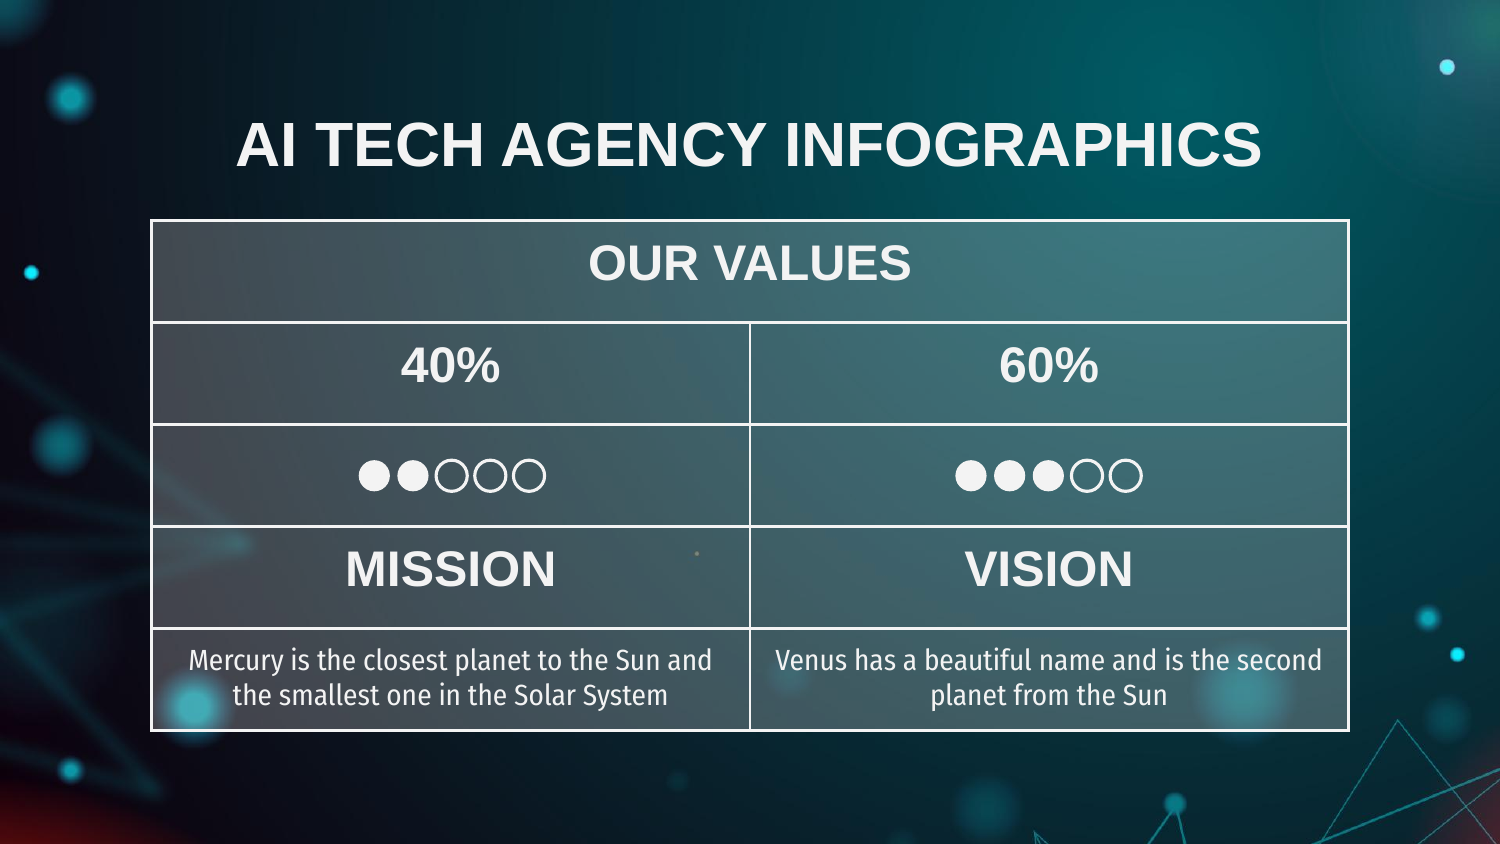

# AI TECH AGENCY INFOGRAPHICS
| OUR VALUES |  |
| --- | --- |
| 40% | 60% |
|  |  |
| MISSION | VISION |
| Mercury is the closest planet to the Sun and the smallest one in the Solar System | Venus has a beautiful name and is the second planet from the Sun |